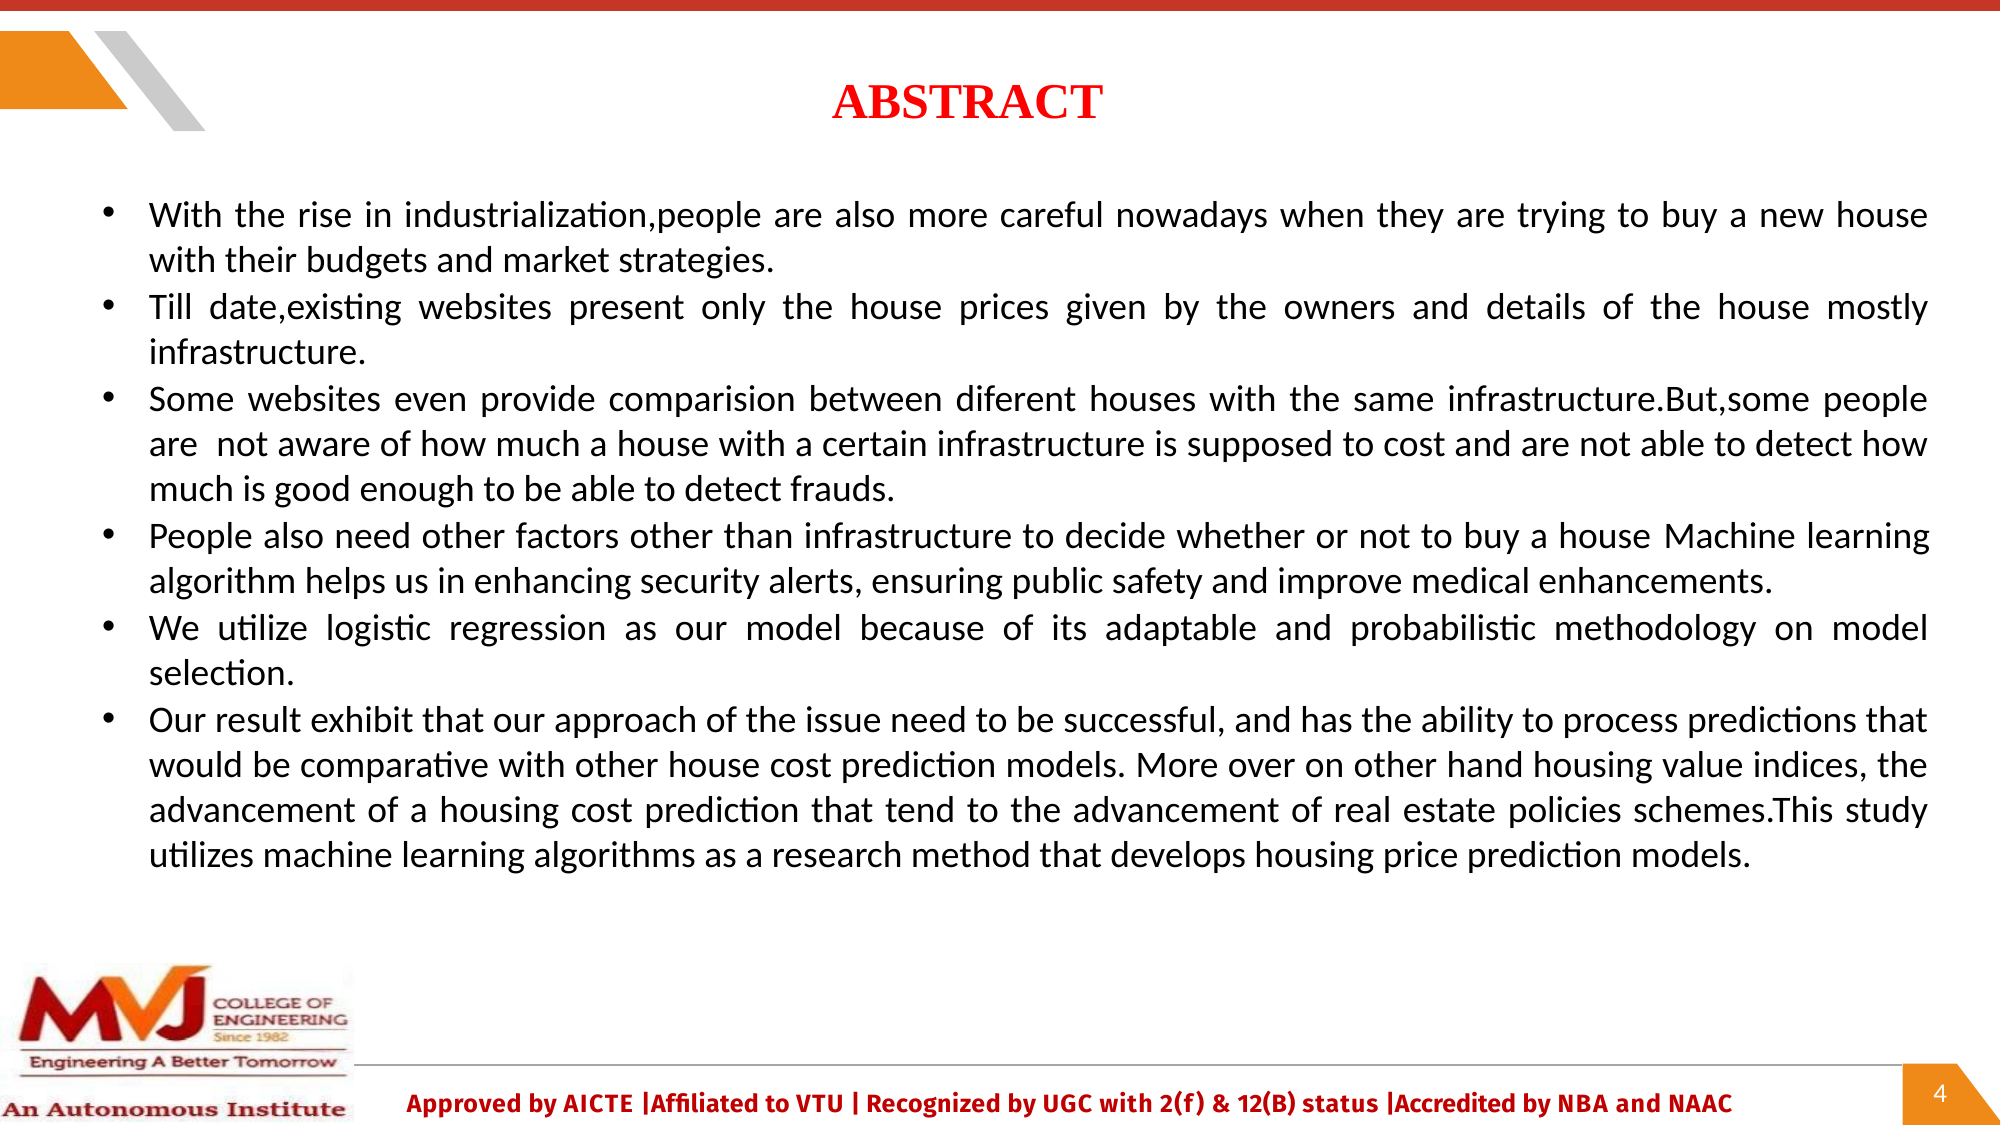

# ABSTRACT
With the rise in industrialization,people are also more careful nowadays when they are trying to buy a new house with their budgets and market strategies.
Till date,existing websites present only the house prices given by the owners and details of the house mostly infrastructure.
Some websites even provide comparision between diferent houses with the same infrastructure.But,some people are  not aware of how much a house with a certain infrastructure is supposed to cost and are not able to detect how much is good enough to be able to detect frauds.
People also need other factors other than infrastructure to decide whether or not to buy a house Machine learning algorithm helps us in enhancing security alerts, ensuring public safety and improve medical enhancements.
We utilize logistic regression as our model because of its adaptable and probabilistic methodology on model selection.
Our result exhibit that our approach of the issue need to be successful, and has the ability to process predictions that would be comparative with other house cost prediction models. More over on other hand housing value indices, the advancement of a housing cost prediction that tend to the advancement of real estate policies schemes.This study utilizes machine learning algorithms as a research method that develops housing price prediction models.

4
Approved by AICTE |Affiliated to VTU | Recognized by UGC with 2(f) & 12(B) status |Accredited by NBA and NAAC